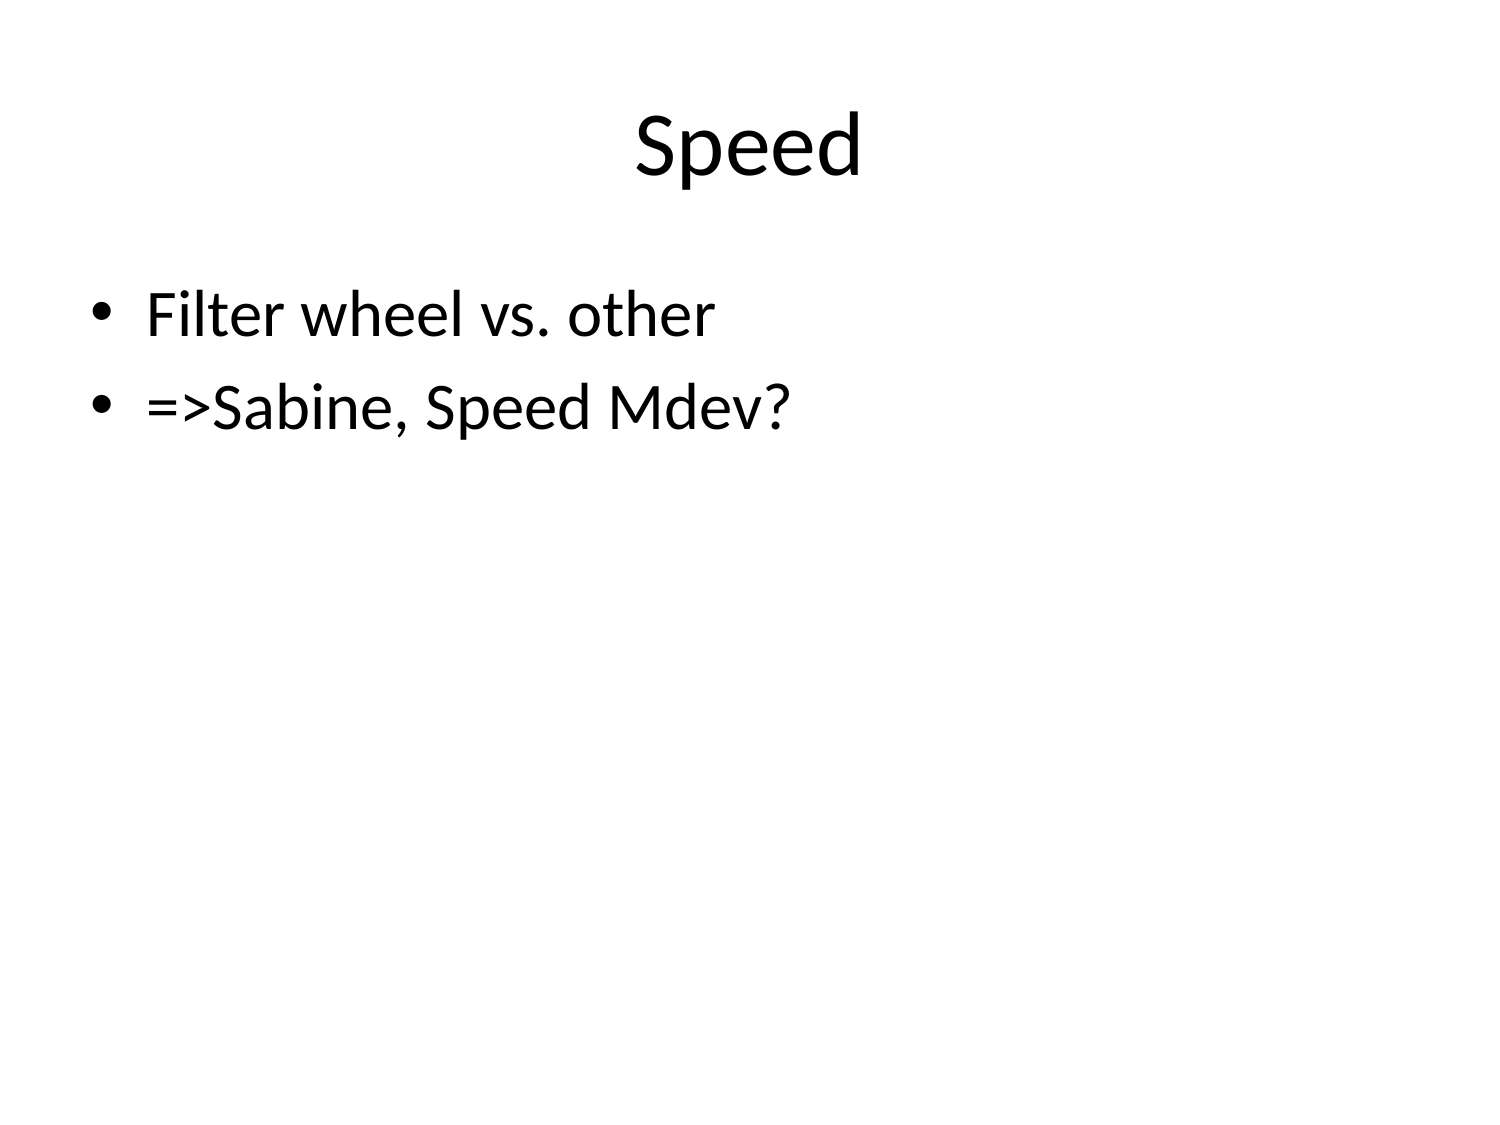

# Speed
Filter wheel vs. other
=>Sabine, Speed Mdev?